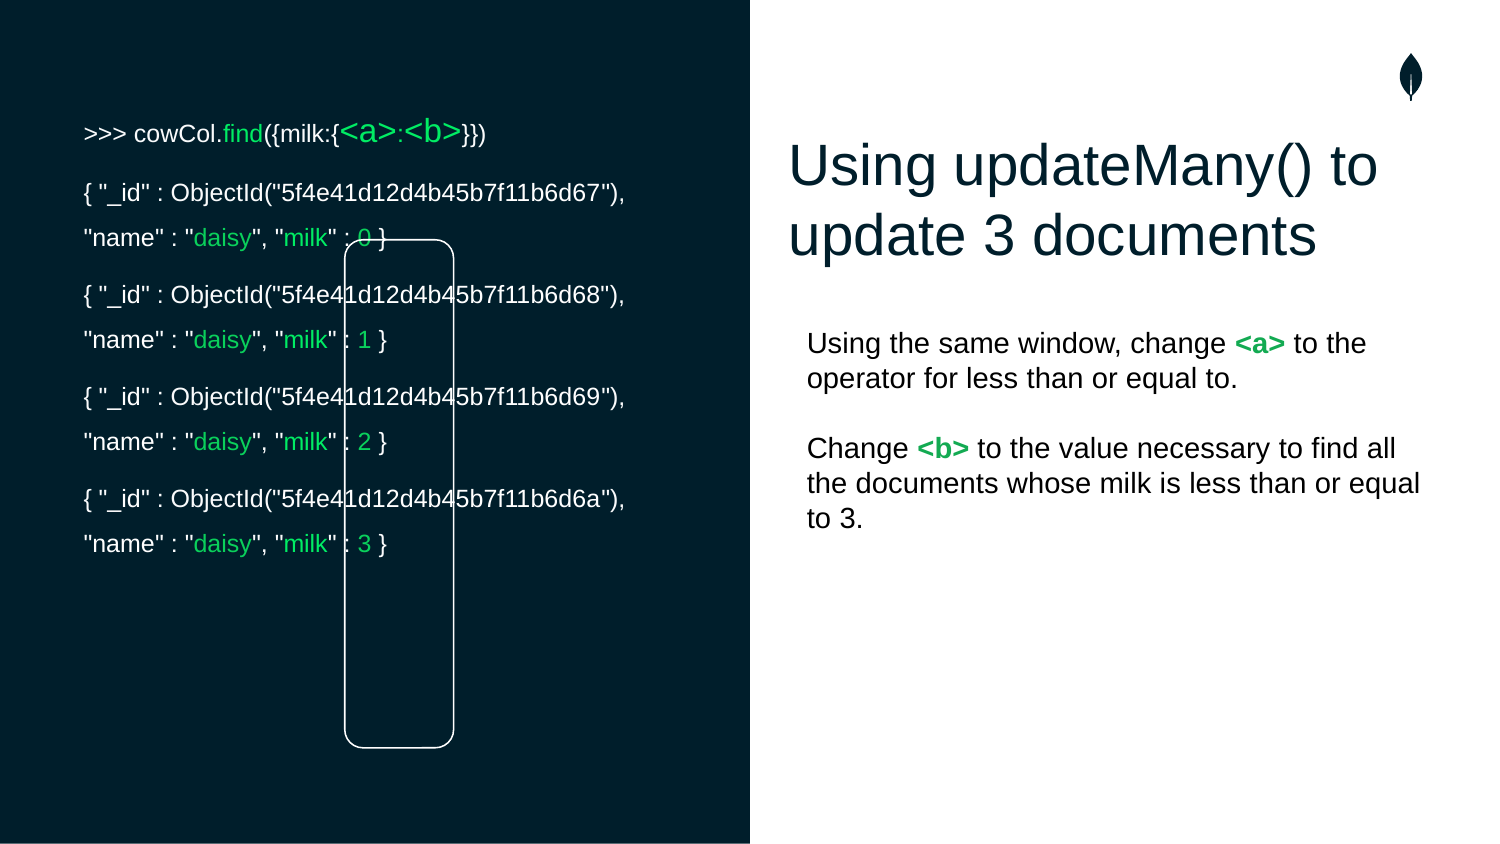

>>> cowCol.find({milk:{<a>:<b>}})
{ "_id" : ObjectId("5f4e41d12d4b45b7f11b6d67"), "name" : "daisy", "milk" : 0 }
{ "_id" : ObjectId("5f4e41d12d4b45b7f11b6d68"), "name" : "daisy", "milk" : 1 }
{ "_id" : ObjectId("5f4e41d12d4b45b7f11b6d69"), "name" : "daisy", "milk" : 2 }
{ "_id" : ObjectId("5f4e41d12d4b45b7f11b6d6a"), "name" : "daisy", "milk" : 3 }

Using updateMany() to update 3 documents

Using the same window, change <a> to the operator for less than or equal to.

Change <b> to the value necessary to find all the documents whose milk is less than or equal to 3.